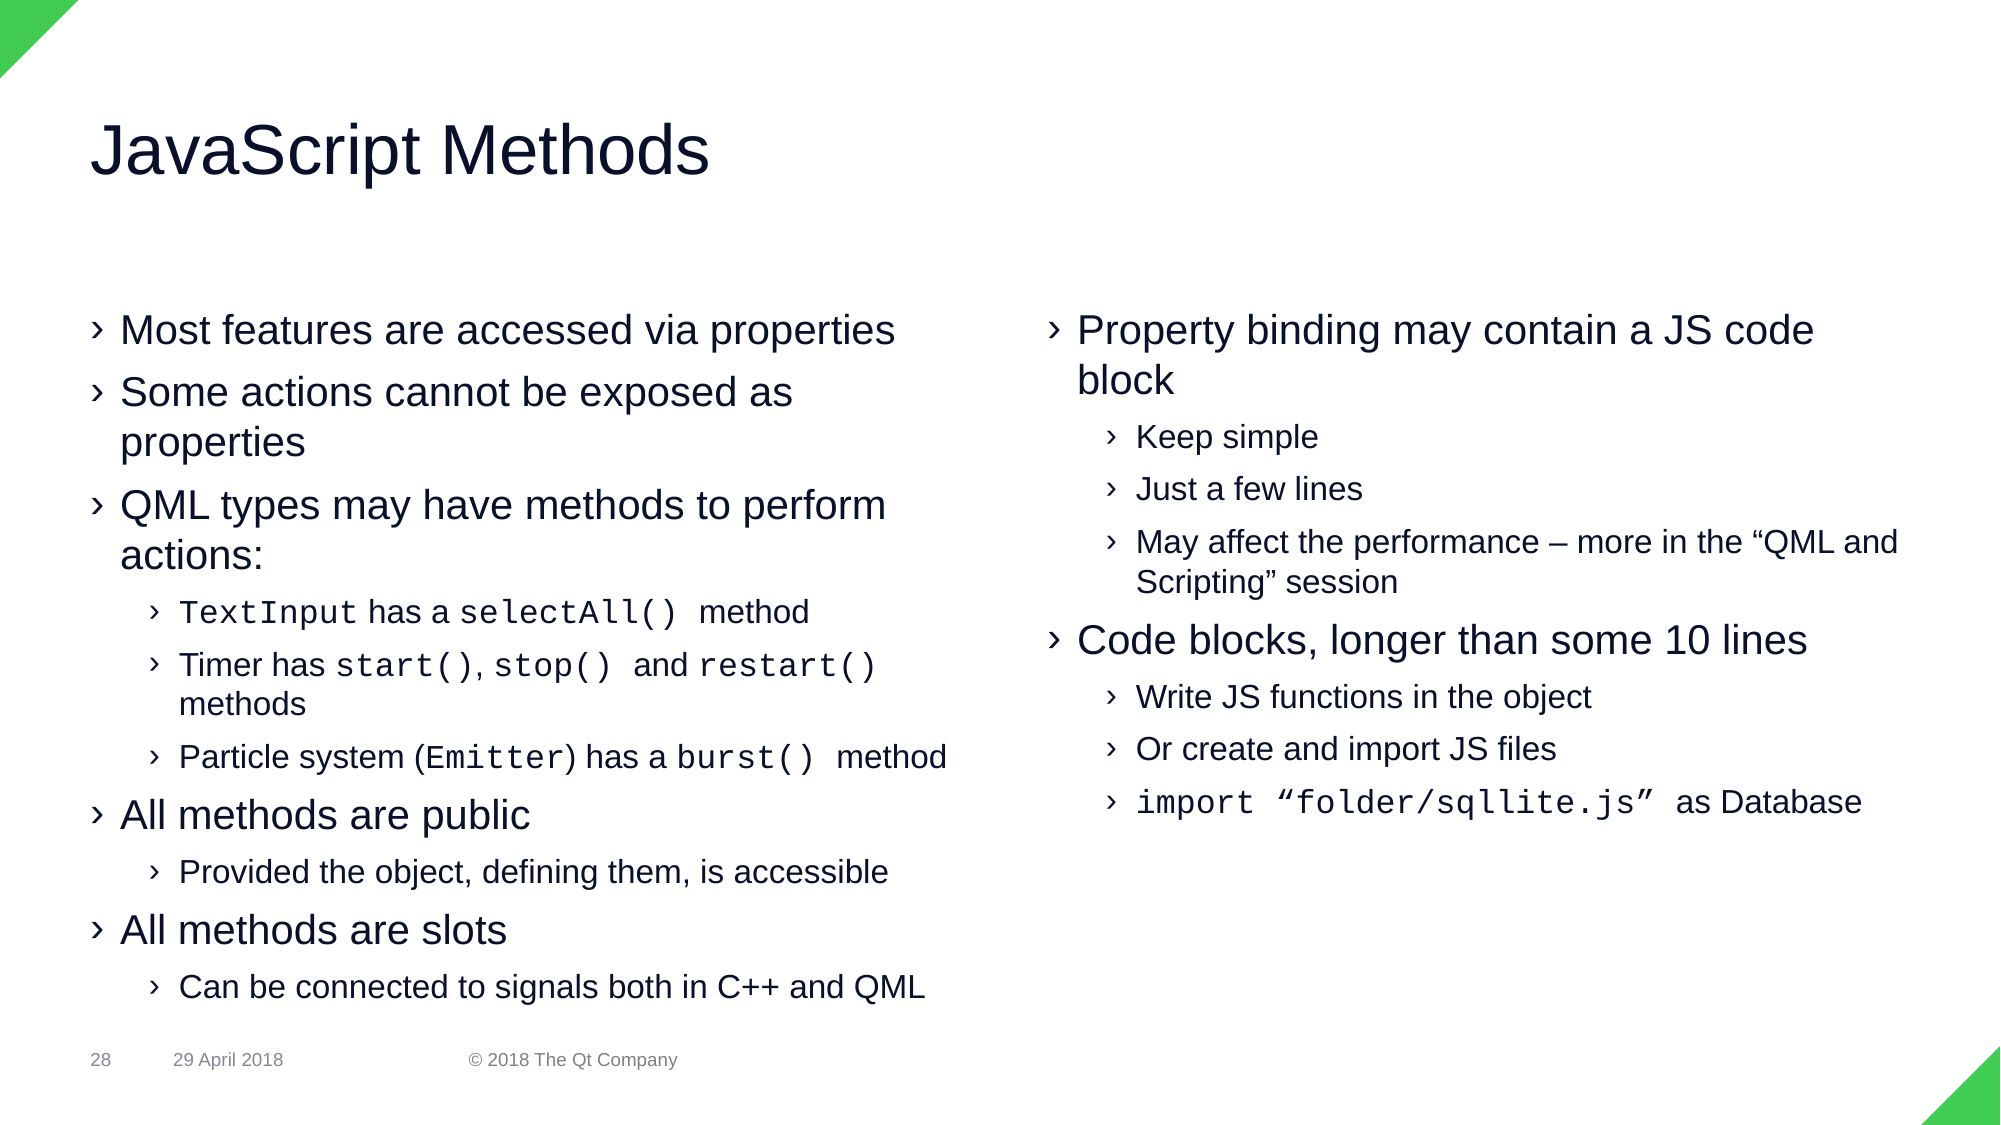

# JavaScript Methods
Most features are accessed via properties
Some actions cannot be exposed as properties
QML types may have methods to perform actions:
TextInput has a selectAll() method
Timer has start(), stop() and restart() methods
Particle system (Emitter) has a burst() method
All methods are public
Provided the object, defining them, is accessible
All methods are slots
Can be connected to signals both in C++ and QML

Property binding may contain a JS code block
Keep simple
Just a few lines
May affect the performance – more in the “QML and Scripting” session
Code blocks, longer than some 10 lines
Write JS functions in the object
Or create and import JS files
import “folder/sqllite.js” as Database

28
29 April 2018
© 2018 The Qt Company